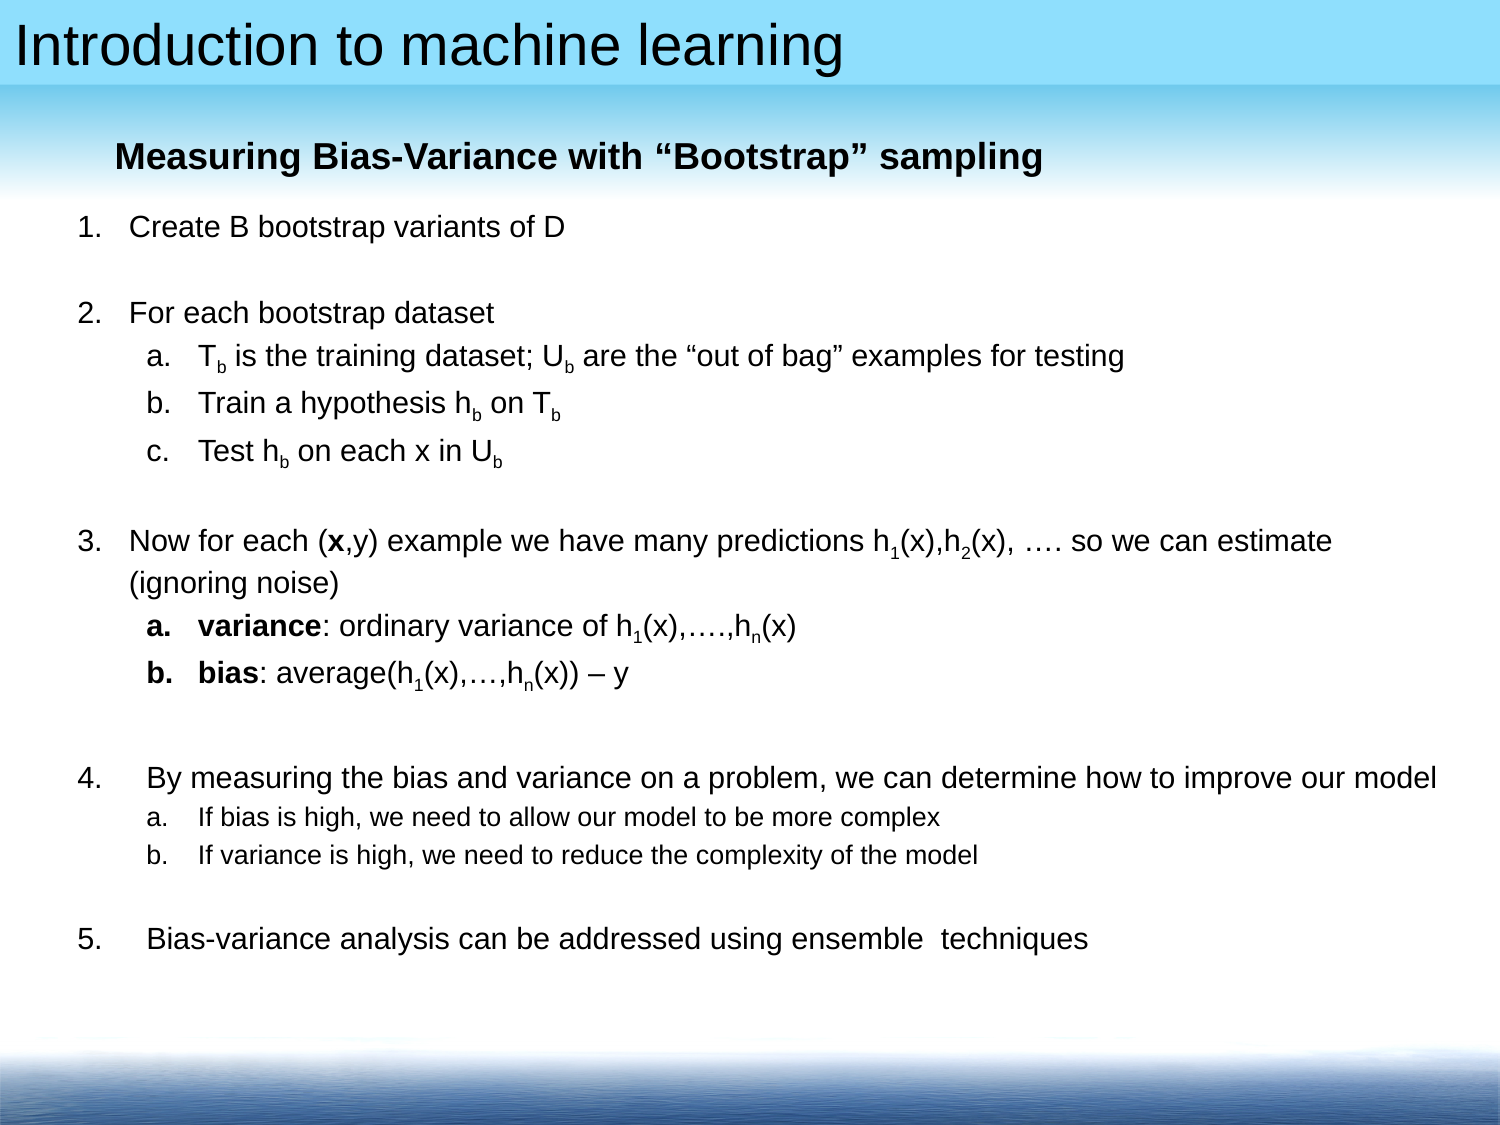

#
Measuring Bias-Variance with “Bootstrap” sampling
Create B bootstrap variants of D

For each bootstrap dataset
Tb is the training dataset; Ub are the “out of bag” examples for testing
Train a hypothesis hb on Tb
Test hb on each x in Ub

Now for each (x,y) example we have many predictions h1(x),h2(x), …. so we can estimate (ignoring noise)
variance: ordinary variance of h1(x),….,hn(x)
bias: average(h1(x),…,hn(x)) – y

By measuring the bias and variance on a problem, we can determine how to improve our model
If bias is high, we need to allow our model to be more complex
If variance is high, we need to reduce the complexity of the model

Bias-variance analysis can be addressed using ensemble  techniques